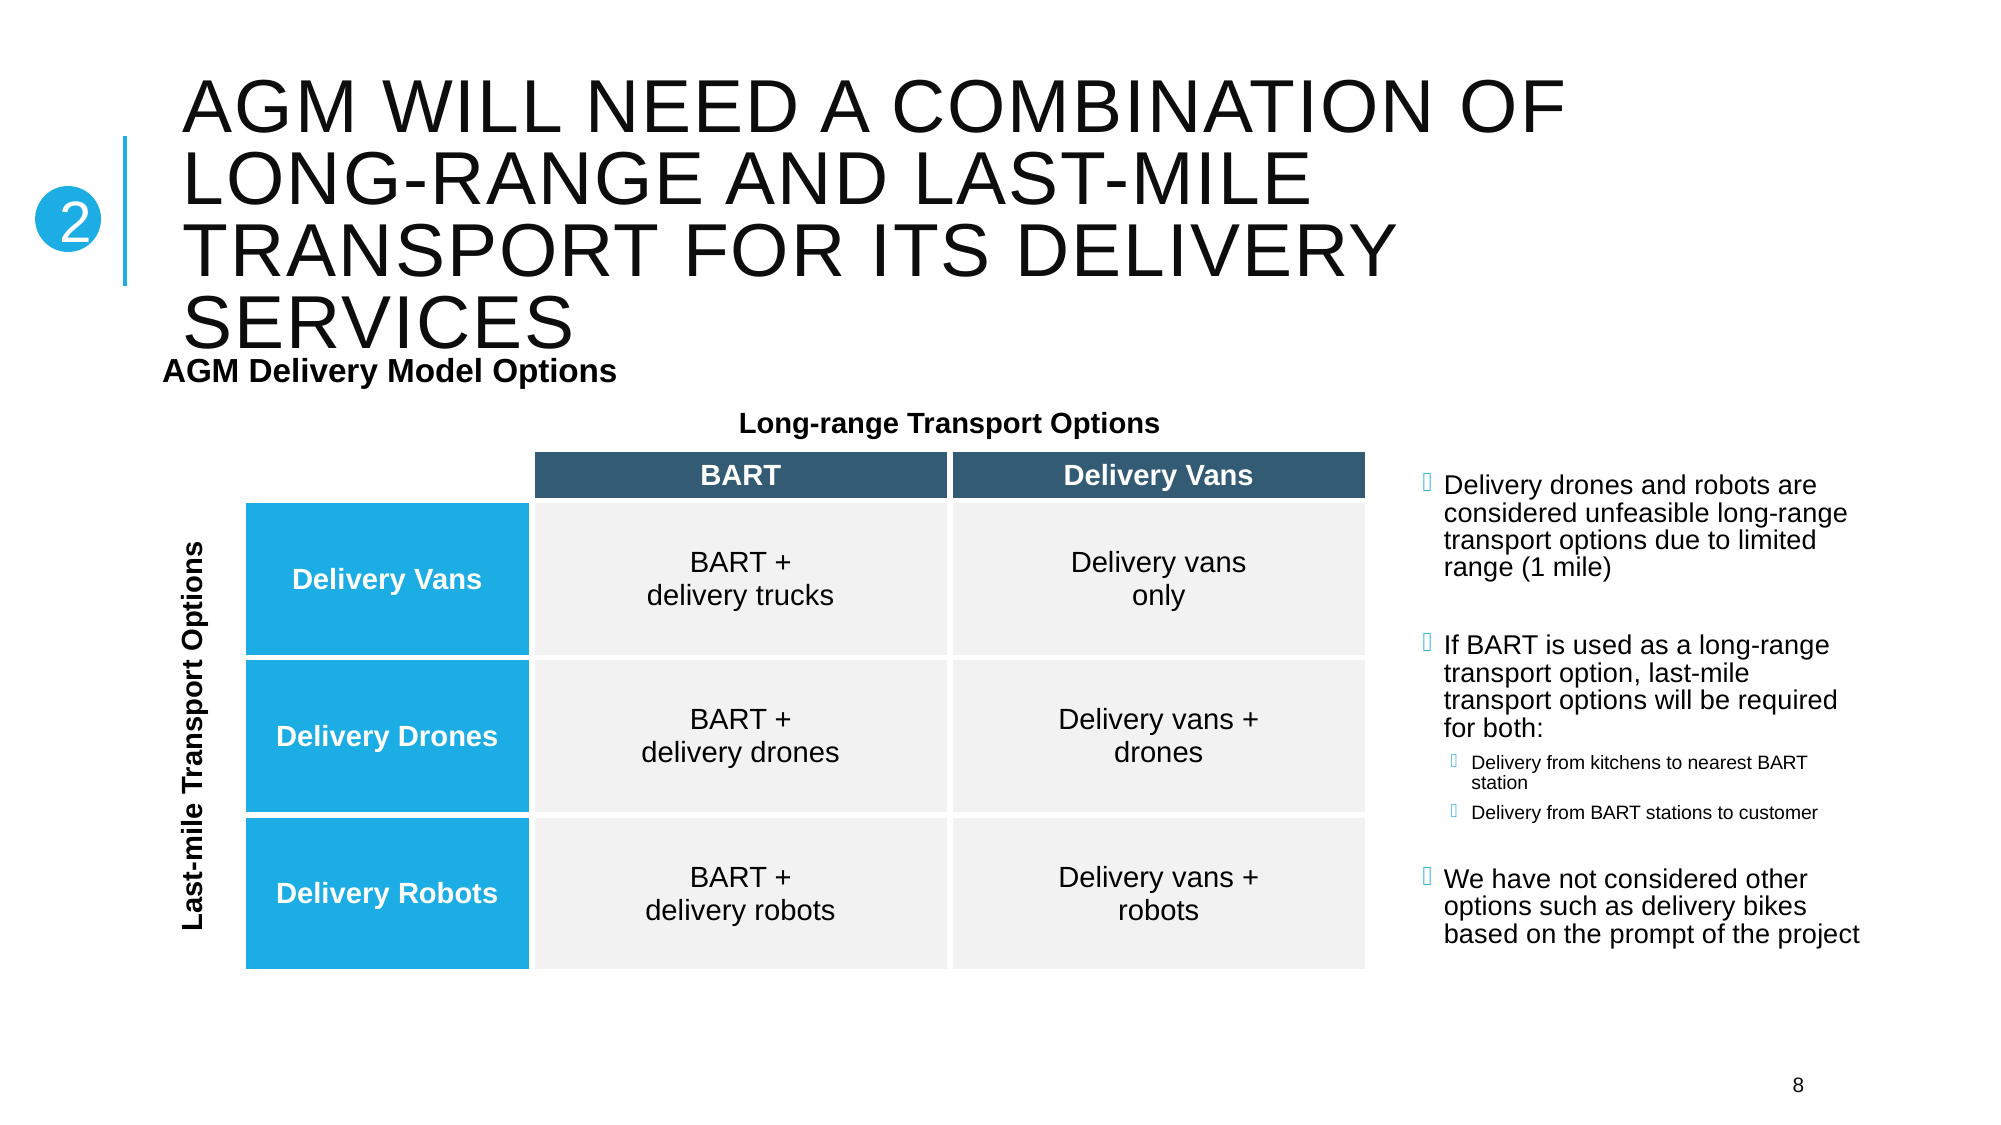

# AGM will need a combination of long-range and last-mile transport for its delivery services
2
AGM Delivery Model Options
|  |  | Long-range Transport Options |  |
| --- | --- | --- | --- |
|  |  | BART | Delivery Vans |
| Last-mile Transport Options | Delivery Vans | BART + delivery trucks | Delivery vans only |
|  | Delivery Drones | BART + delivery drones | Delivery vans + drones |
|  | Delivery Robots | BART + delivery robots | Delivery vans + robots |
Delivery drones and robots are considered unfeasible long-range transport options due to limited range (1 mile)

If BART is used as a long-range transport option, last-mile transport options will be required for both:
Delivery from kitchens to nearest BART station
Delivery from BART stations to customer

We have not considered other options such as delivery bikes based on the prompt of the project
8